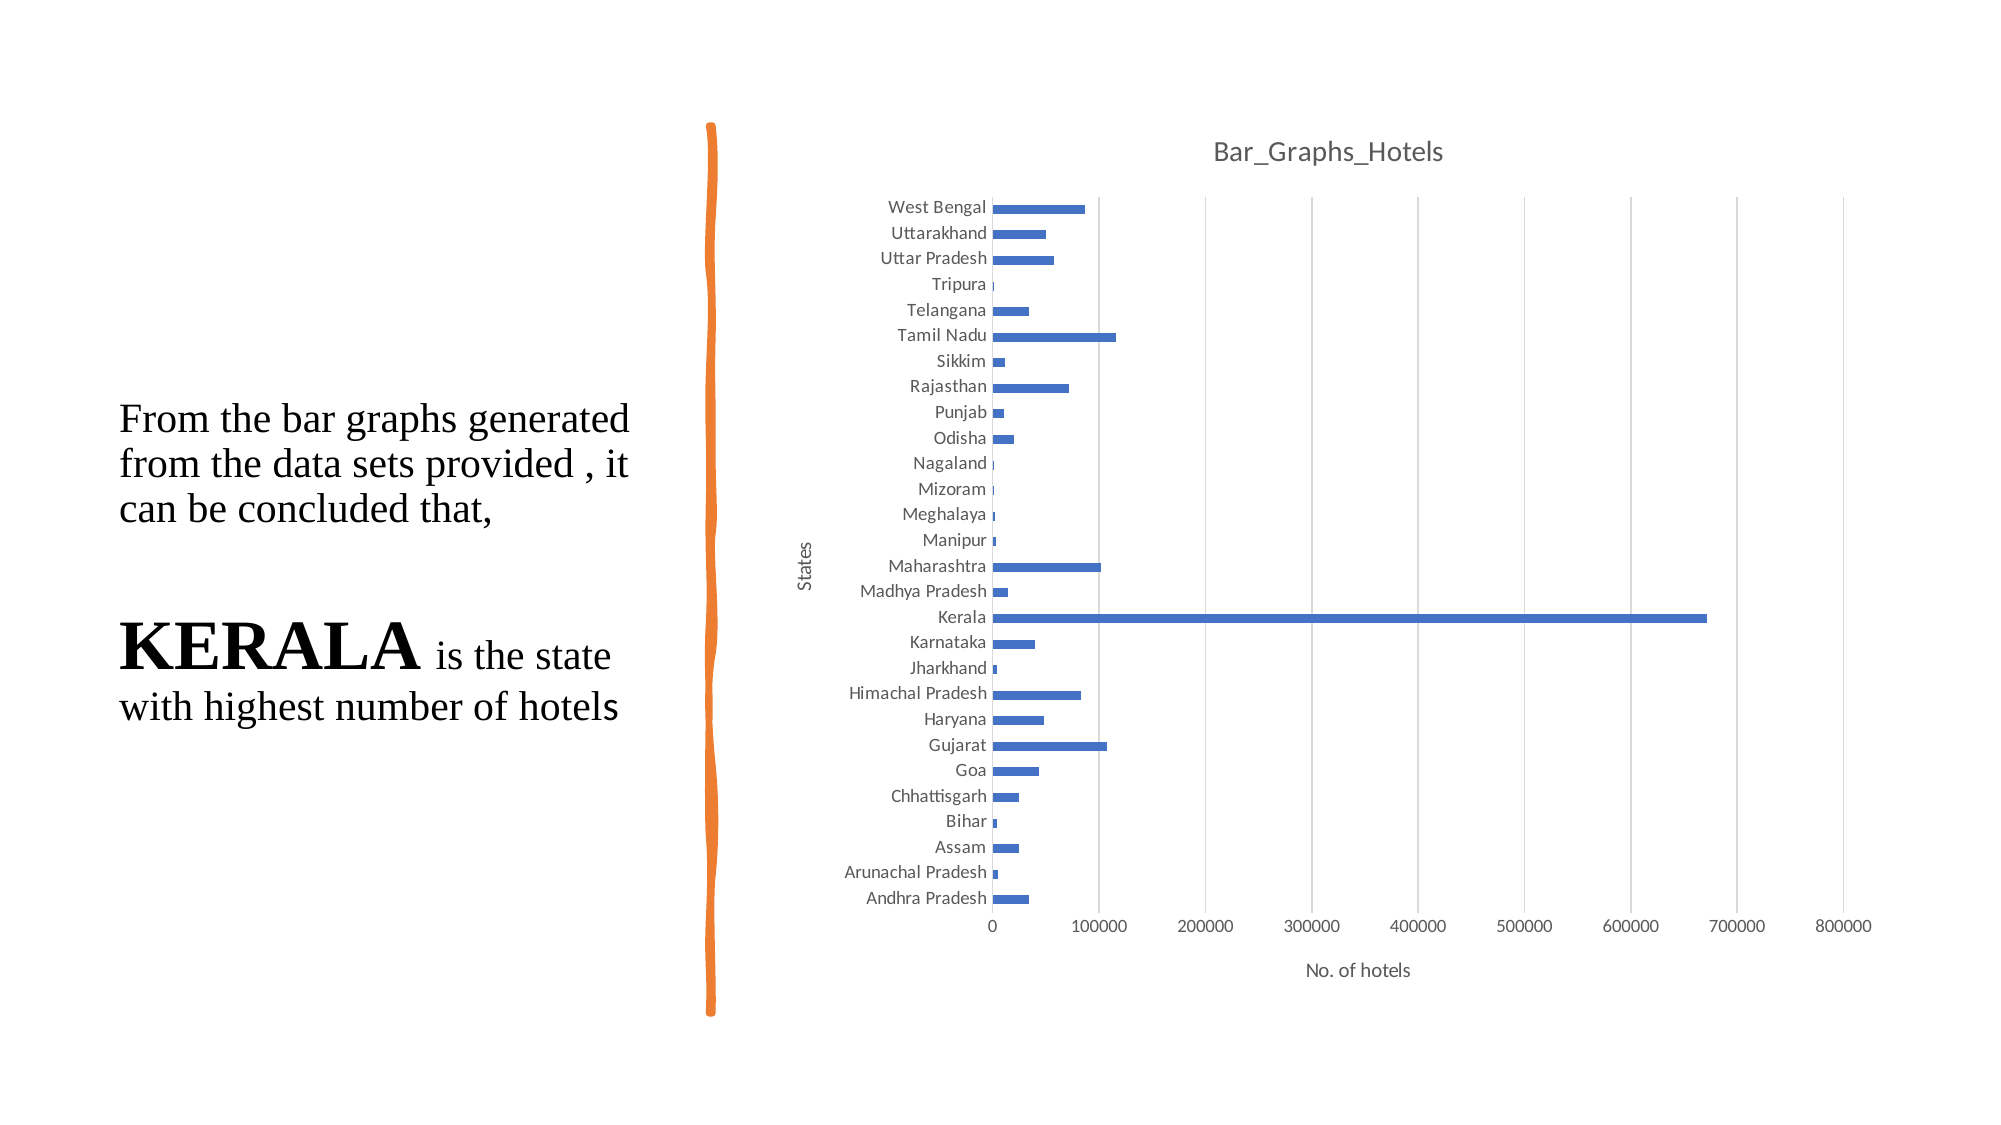

### Chart: Bar_Graphs_Hotels

| Category |  |
|---|---|
| Andhra Pradesh | 34000.0 |
| Arunachal Pradesh | 5000.0 |
| Assam | 25000.0 |
| Bihar | 4000.0 |
| Chhattisgarh | 25000.0 |
| Goa | 44000.0 |
| Gujarat | 107000.0 |
| Haryana | 48000.0 |
| Himachal Pradesh | 83000.0 |
| Jharkhand | 4000.0 |
| Karnataka | 40000.0 |
| Kerala | 672000.0 |
| Madhya Pradesh | 14000.0 |
| Maharashtra | 102000.0 |
| Manipur | 3000.0 |
| Meghalaya | 2000.0 |
| Mizoram | 1000.0 |
| Nagaland | 1000.0 |
| Odisha | 20000.0 |
| Punjab | 11000.0 |
| Rajasthan | 72000.0 |
| Sikkim | 12000.0 |
| Tamil Nadu | 116000.0 |
| Telangana | 34000.0 |
| Tripura | 1000.0 |
| Uttar Pradesh | 58000.0 |
| Uttarakhand | 50000.0 |
| West Bengal | 87000.0 |
# From the bar graphs generated from the data sets provided , it can be concluded that,
KERALA is the state with highest number of hotels